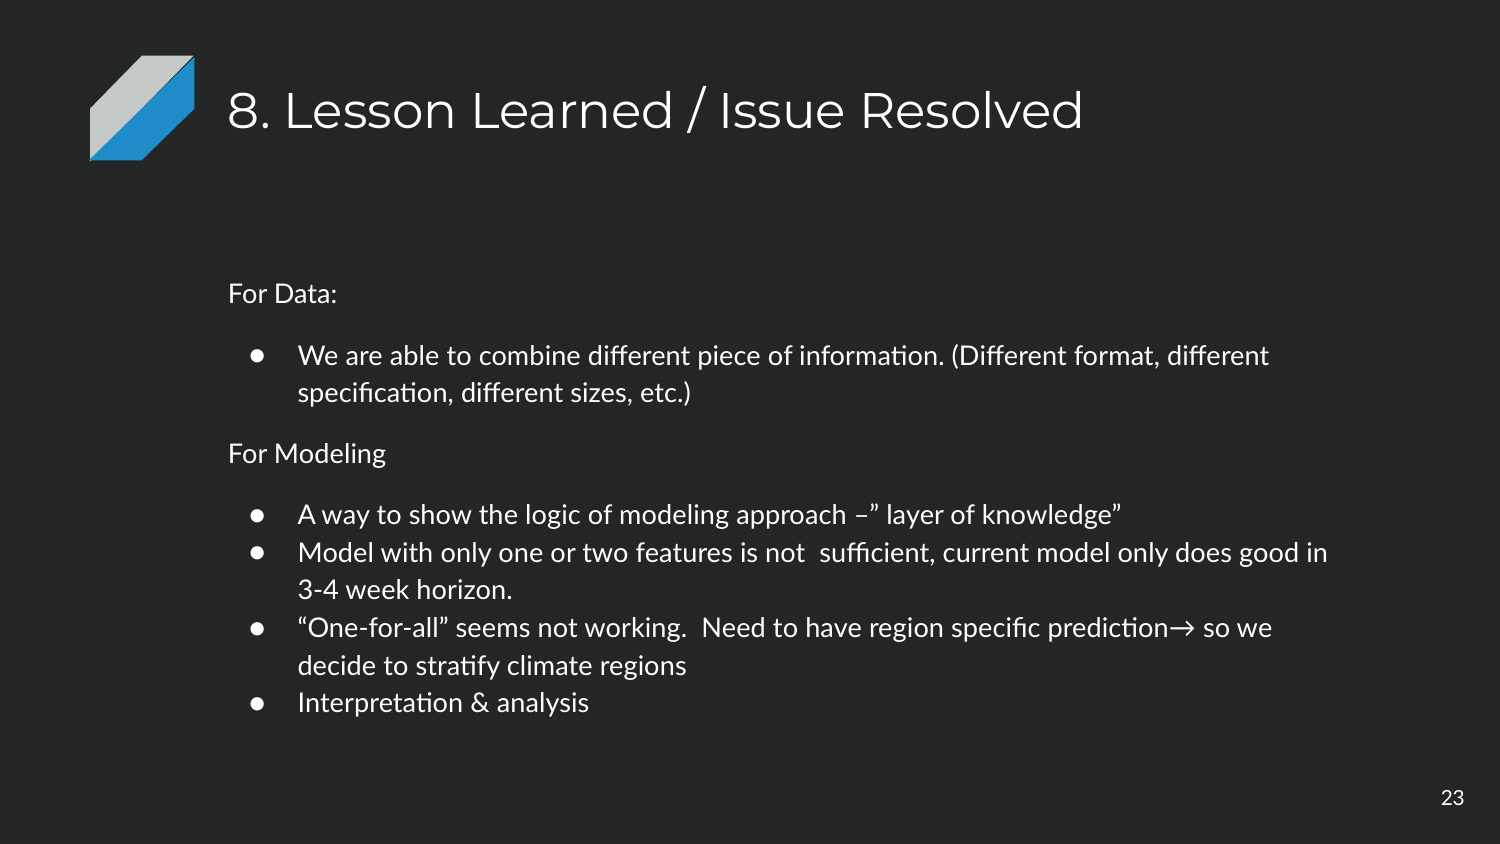

# 8. Lesson Learned / Issue Resolved
For Data:
We are able to combine different piece of information. (Different format, different specification, different sizes, etc.)
For Modeling
A way to show the logic of modeling approach –” layer of knowledge”
Model with only one or two features is not  sufficient, current model only does good in 3-4 week horizon.
“One-for-all” seems not working.  Need to have region specific prediction→ so we decide to stratify climate regions
Interpretation & analysis
23